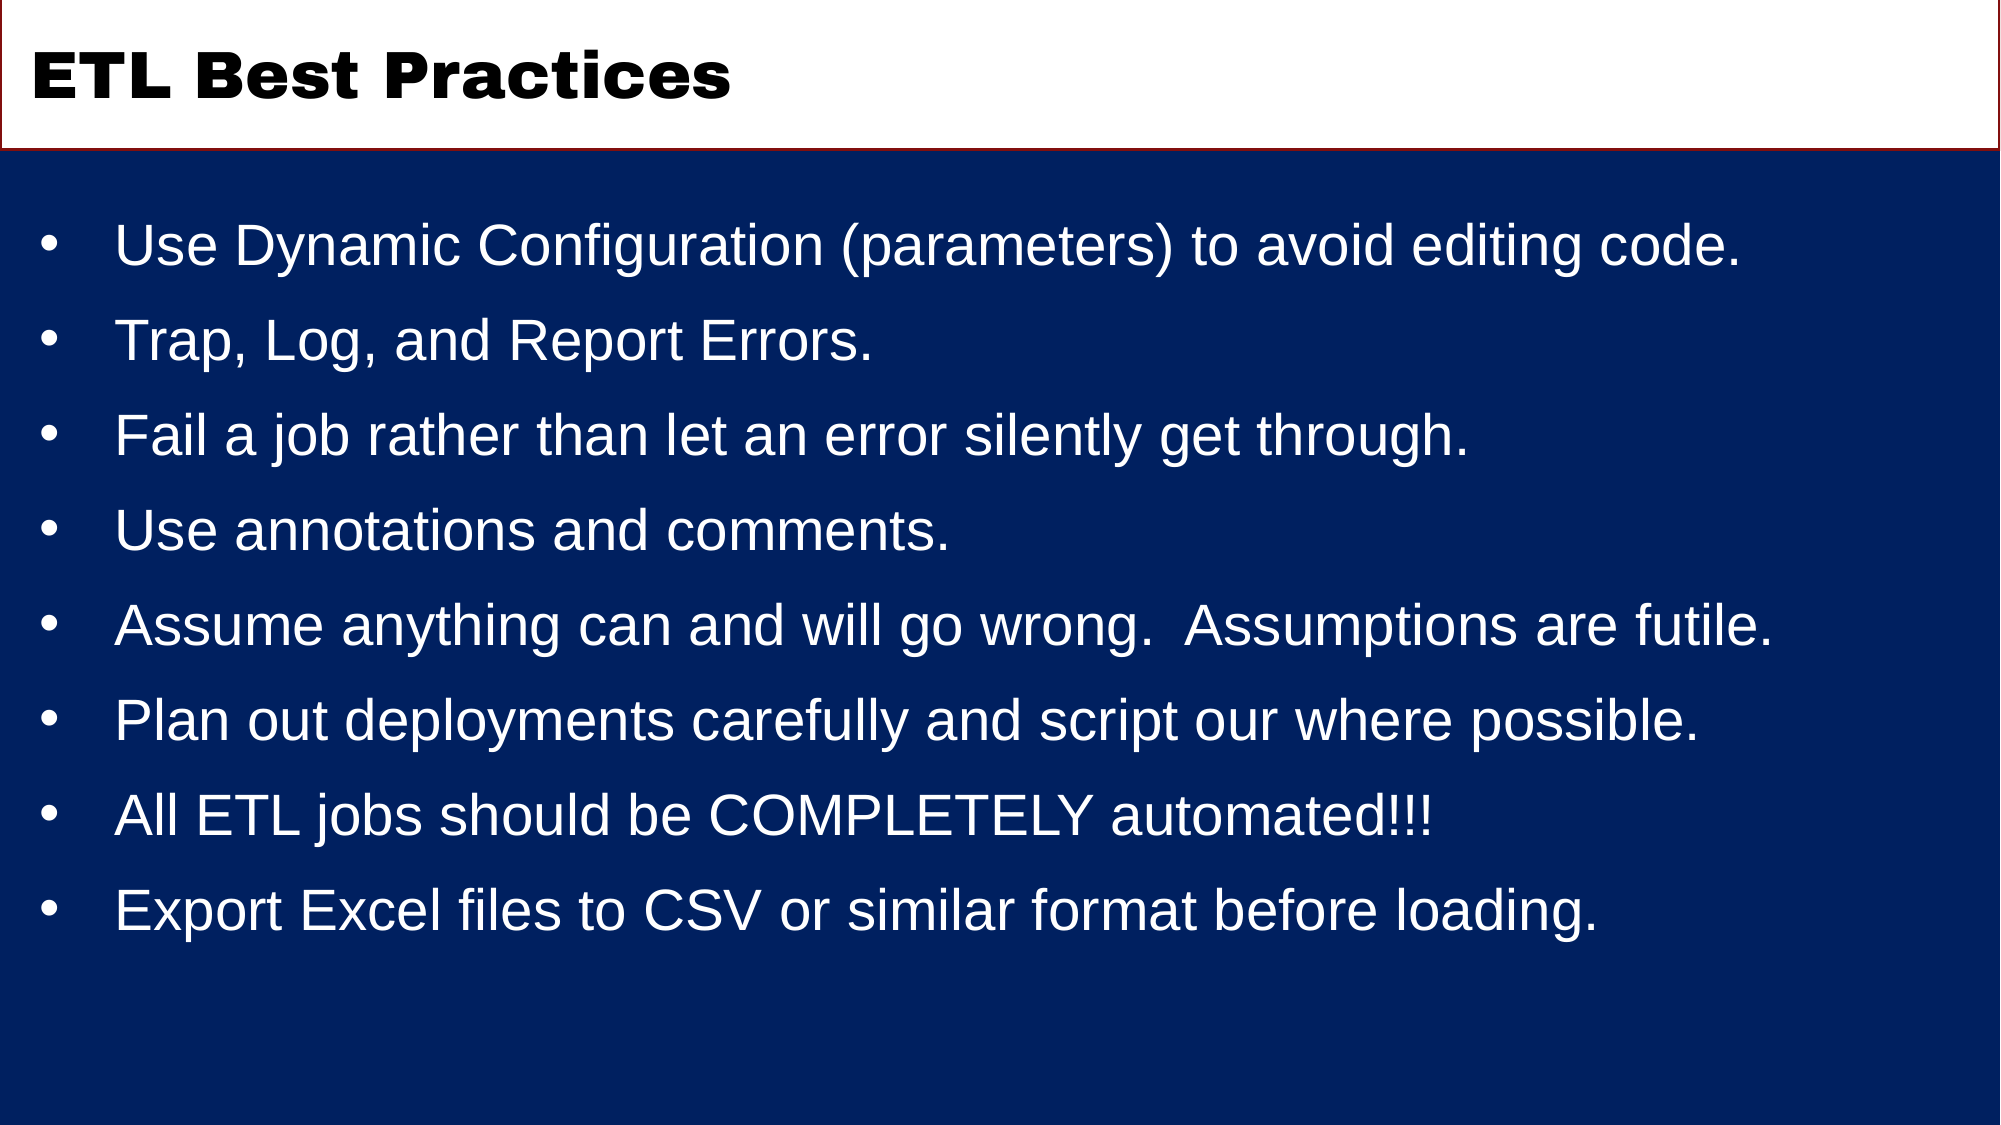

ETL Best Practices
Use Dynamic Configuration (parameters) to avoid editing code.
Trap, Log, and Report Errors.
Fail a job rather than let an error silently get through.
Use annotations and comments.
Assume anything can and will go wrong.  Assumptions are futile.
Plan out deployments carefully and script our where possible.
All ETL jobs should be COMPLETELY automated!!!
Export Excel files to CSV or similar format before loading.